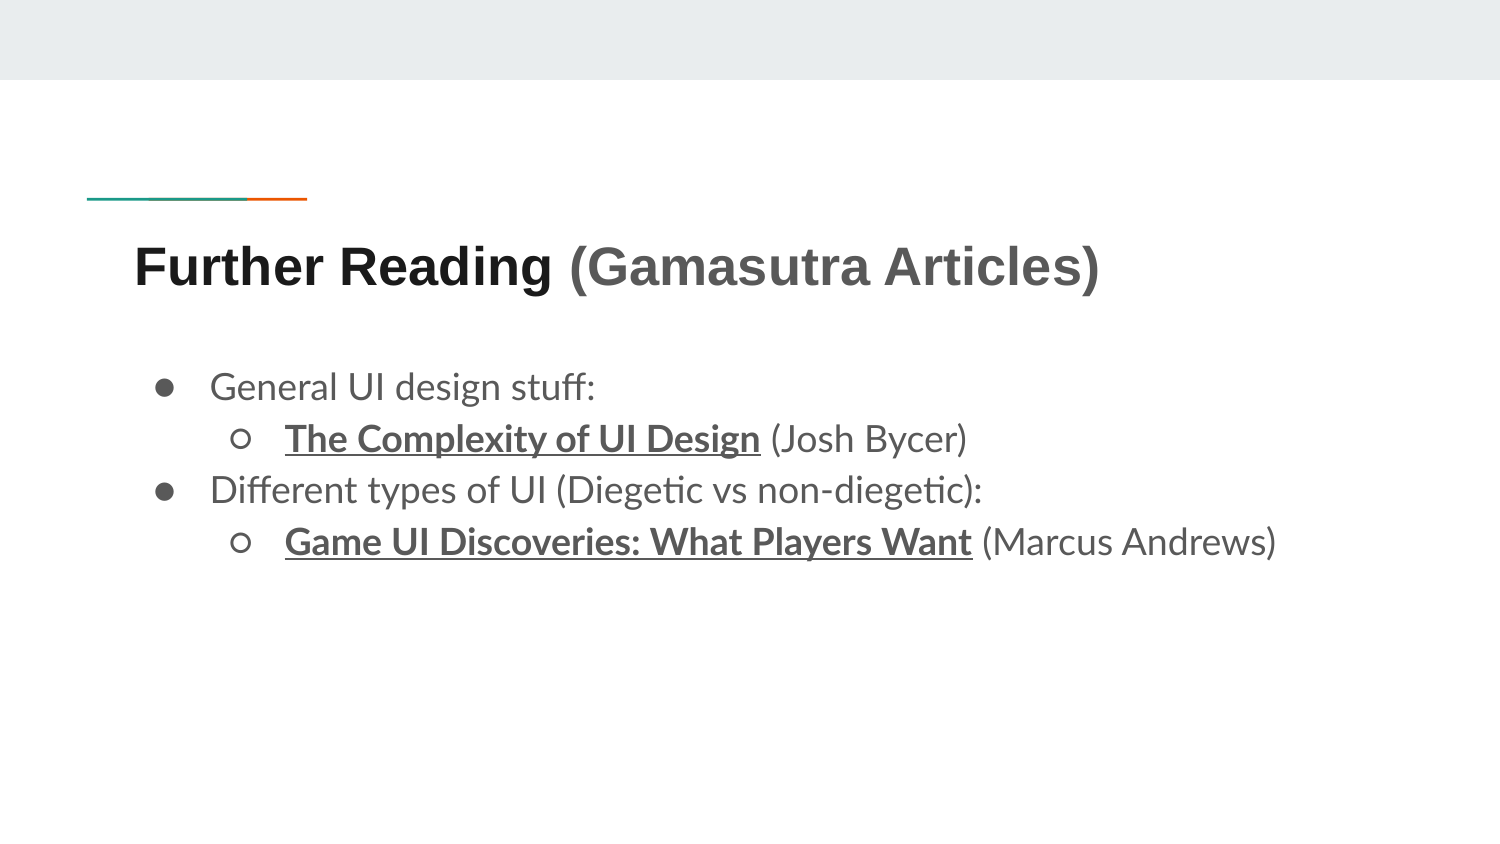

# Further Reading (Gamasutra Articles)
General UI design stuff:
The Complexity of UI Design (Josh Bycer)
Different types of UI (Diegetic vs non-diegetic):
Game UI Discoveries: What Players Want (Marcus Andrews)